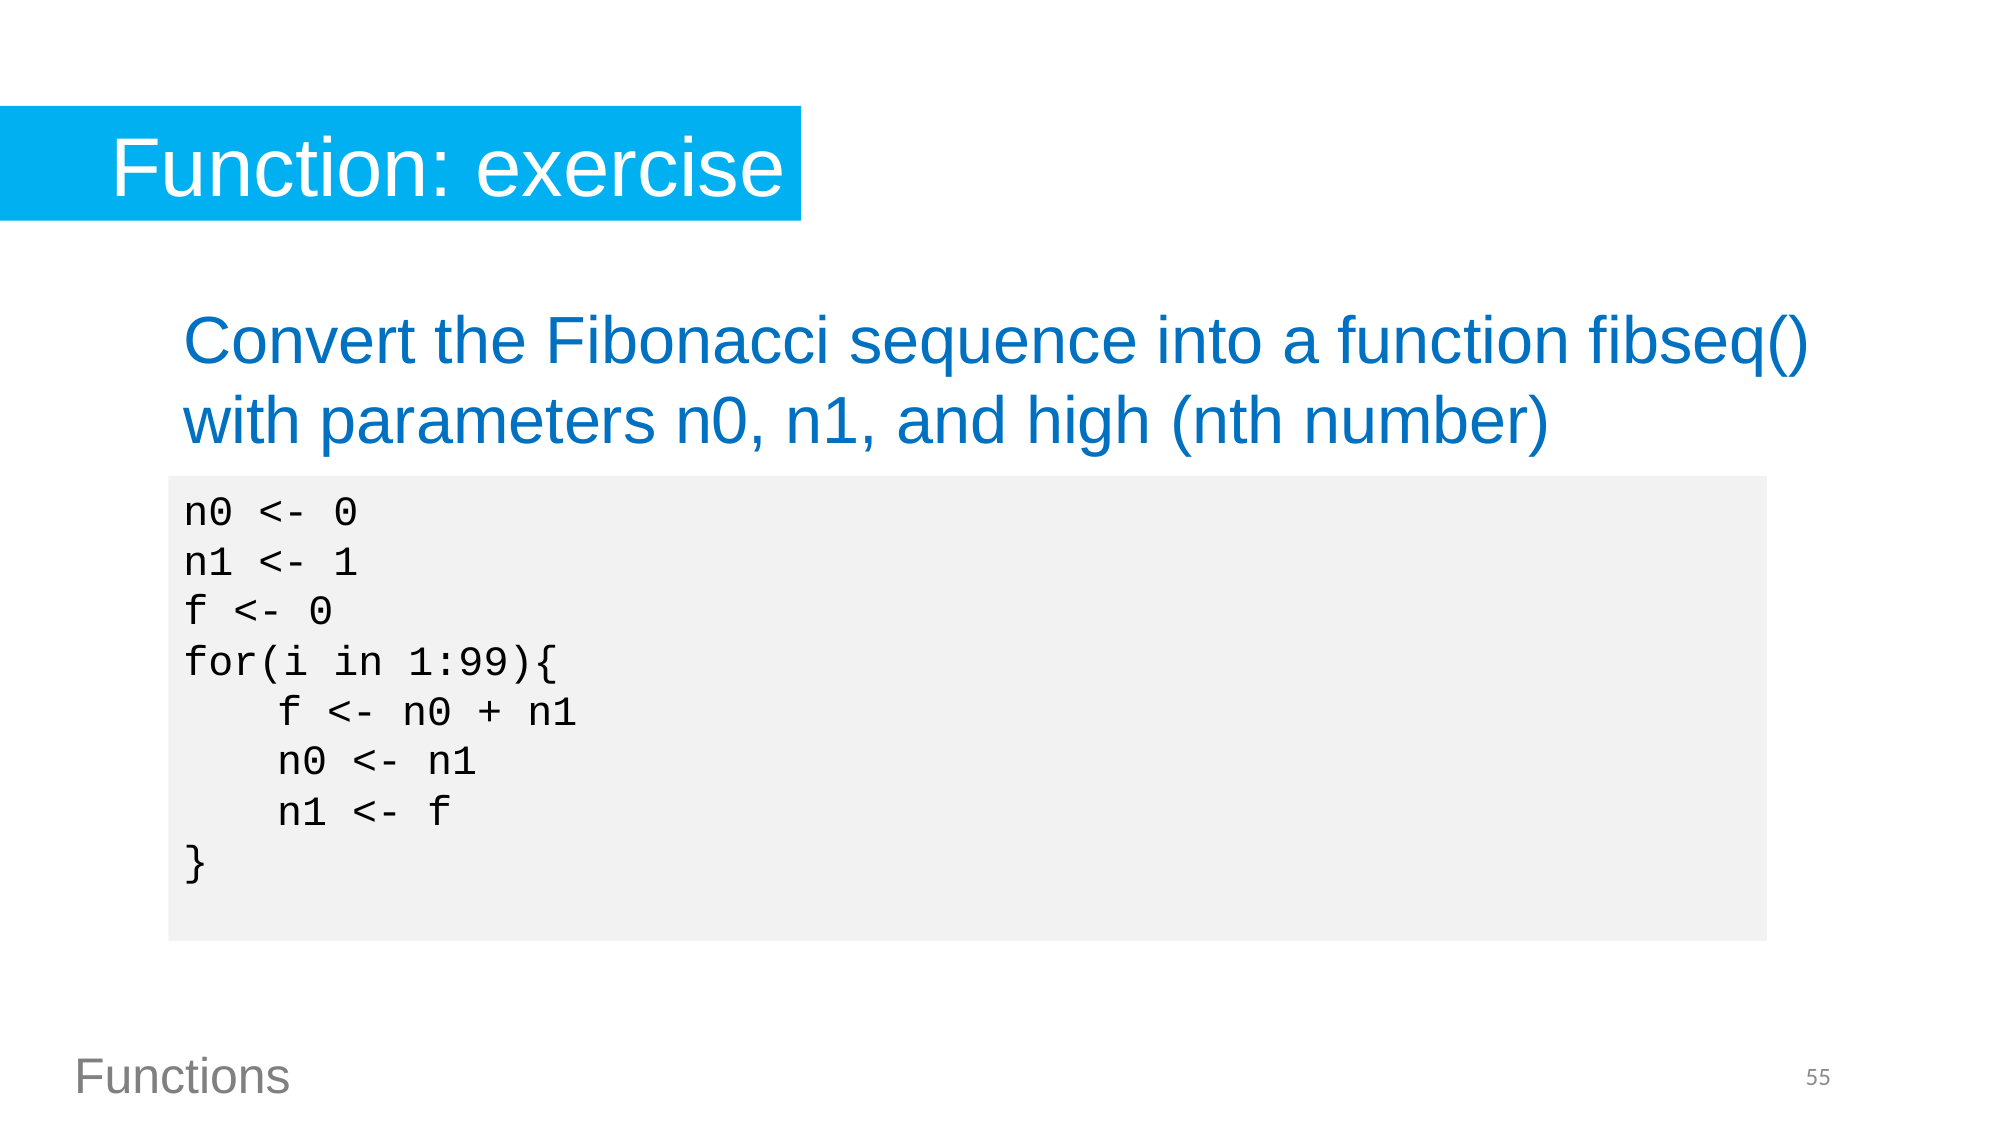

Function: exercise
Convert the Fibonacci sequence into a function fibseq() with parameters n0, n1, and high (nth number)
n0 <- 0
n1 <- 1
f <- 0
for(i in 1:99){
	f <- n0 + n1
	n0 <- n1
	n1 <- f
}

Functions
55